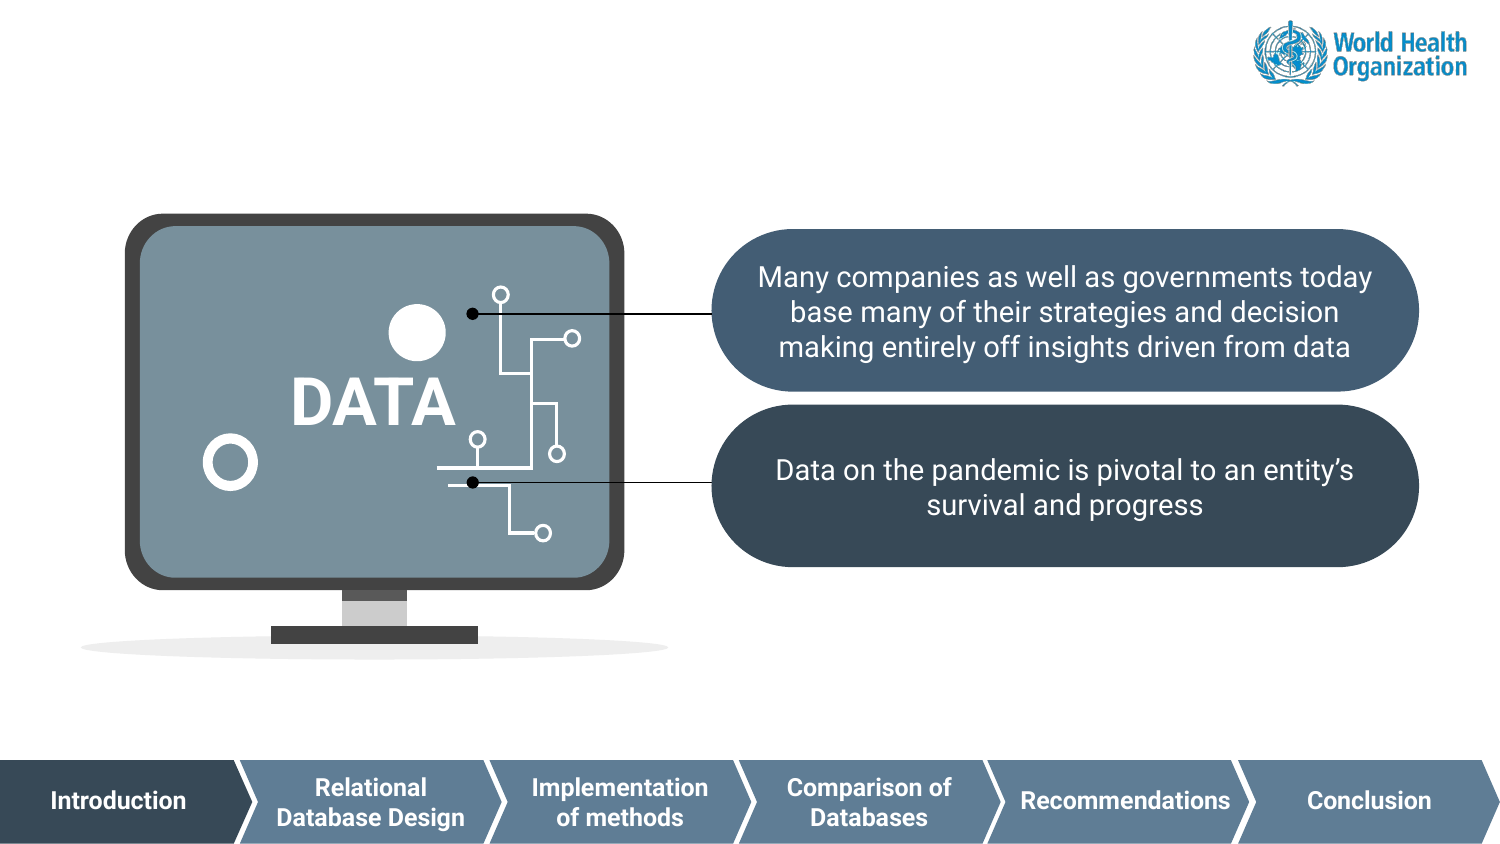

Many companies as well as governments today base many of their strategies and decision making entirely off insights driven from data

DATA
Data on the pandemic is pivotal to an entity’s survival and progress

Relational Database Design
Implementation of methods
Comparison of Databases

Recommendations
Introduction
Conclusion